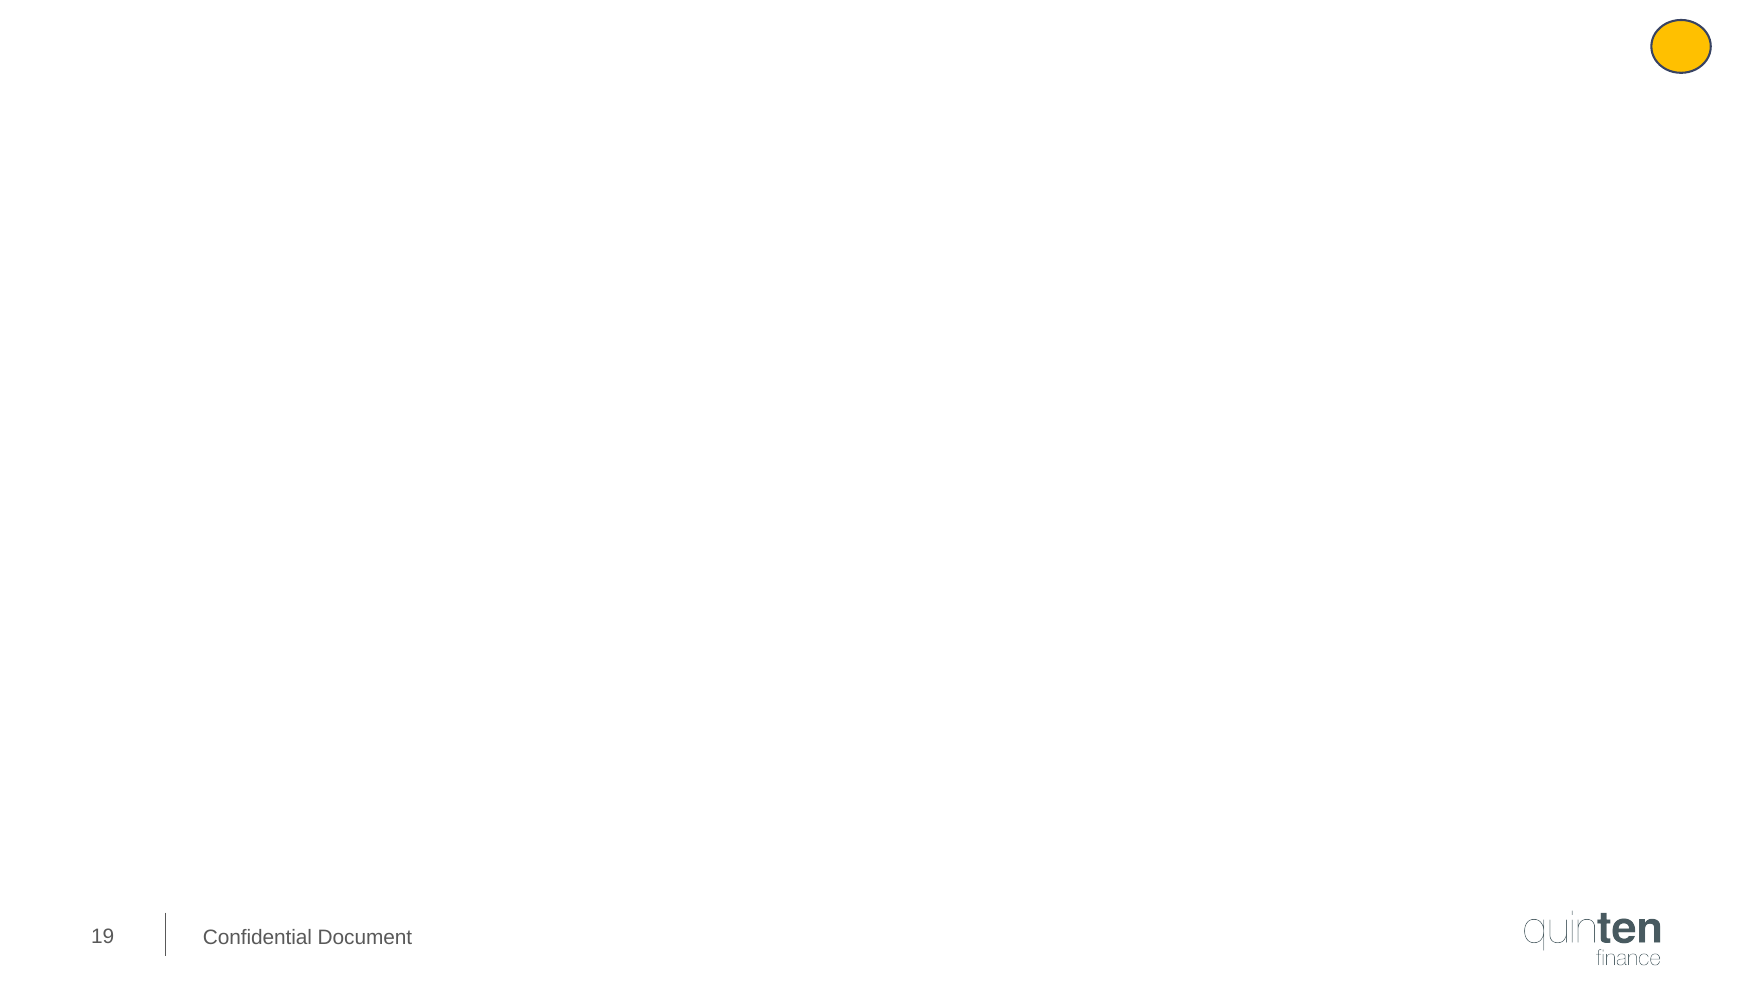

Simon + Artus (L)

# Quinten in synergy with the French ecosystem
Recruitment from top French engineering schools + partnership with Essec, X/HEC (too old?), JDZ and the supercomputer
Sovereignty: OVH, Mistral, BPI,
Partnership: Topics? Studia?